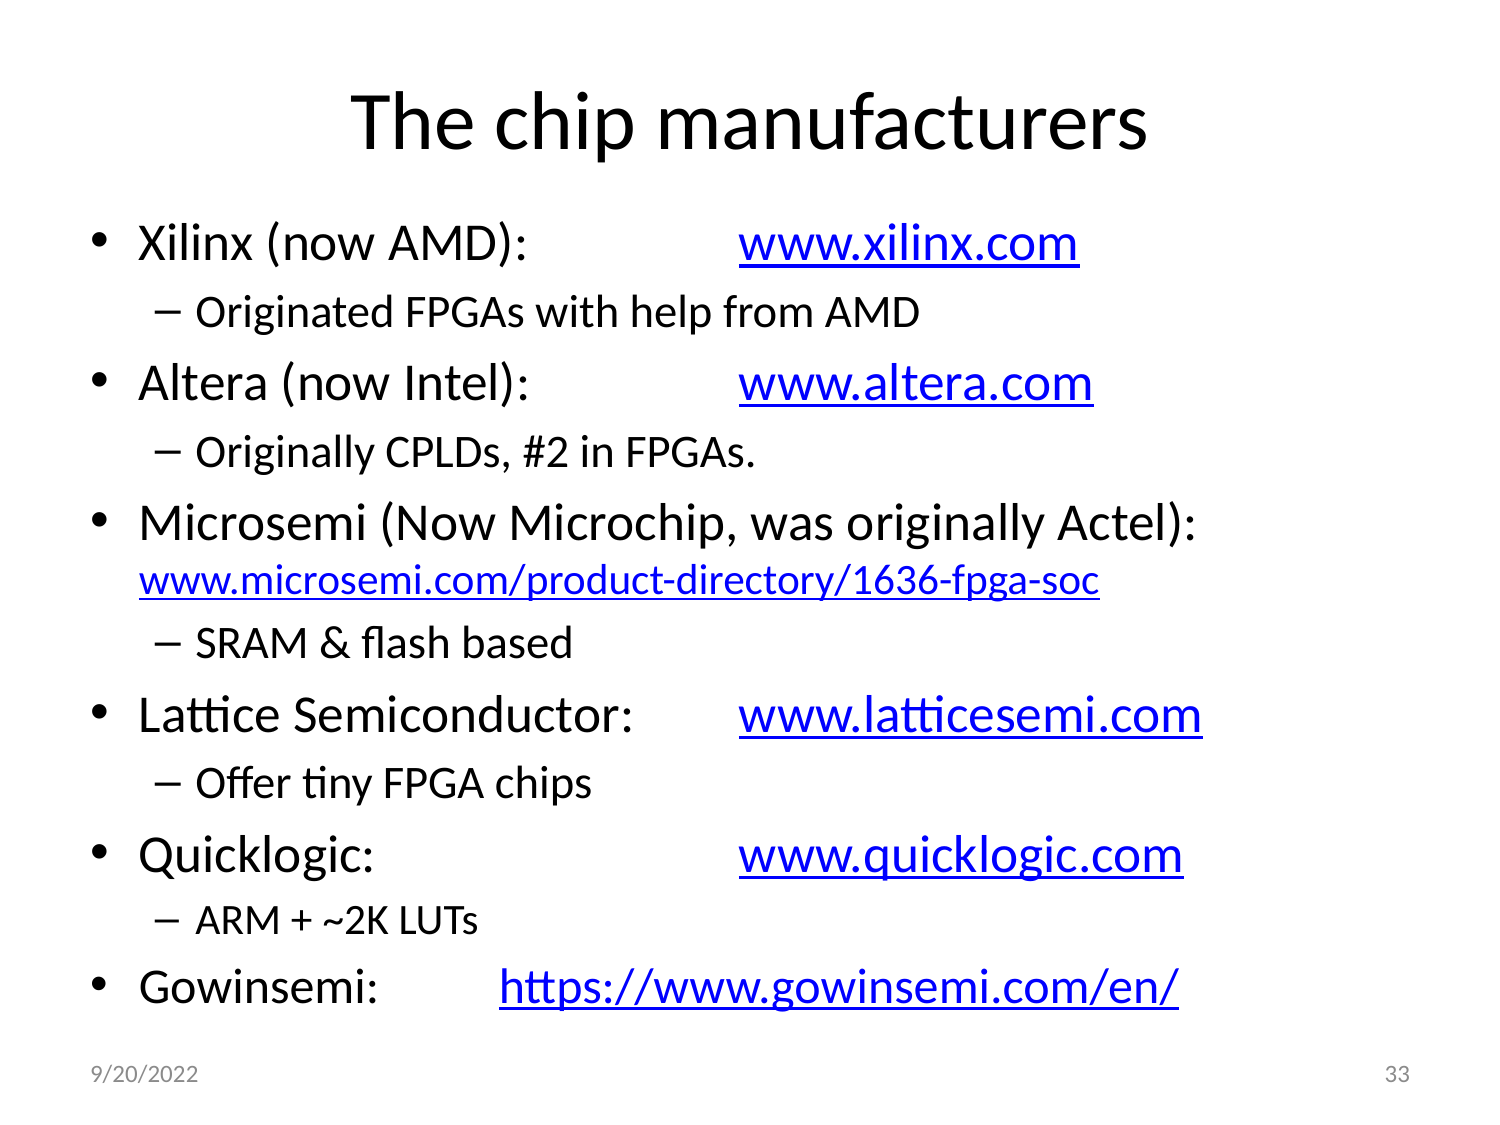

# The chip manufacturers
Xilinx (now AMD):		www.xilinx.com
Originated FPGAs with help from AMD
Altera (now Intel):		www.altera.com
Originally CPLDs, #2 in FPGAs.
Microsemi (Now Microchip, was originally Actel):	www.microsemi.com/product-directory/1636-fpga-soc
SRAM & flash based
Lattice Semiconductor:	www.latticesemi.com
Offer tiny FPGA chips
Quicklogic: 			www.quicklogic.com
ARM + ~2K LUTs
Gowinsemi:	https://www.gowinsemi.com/en/
9/20/2022
33